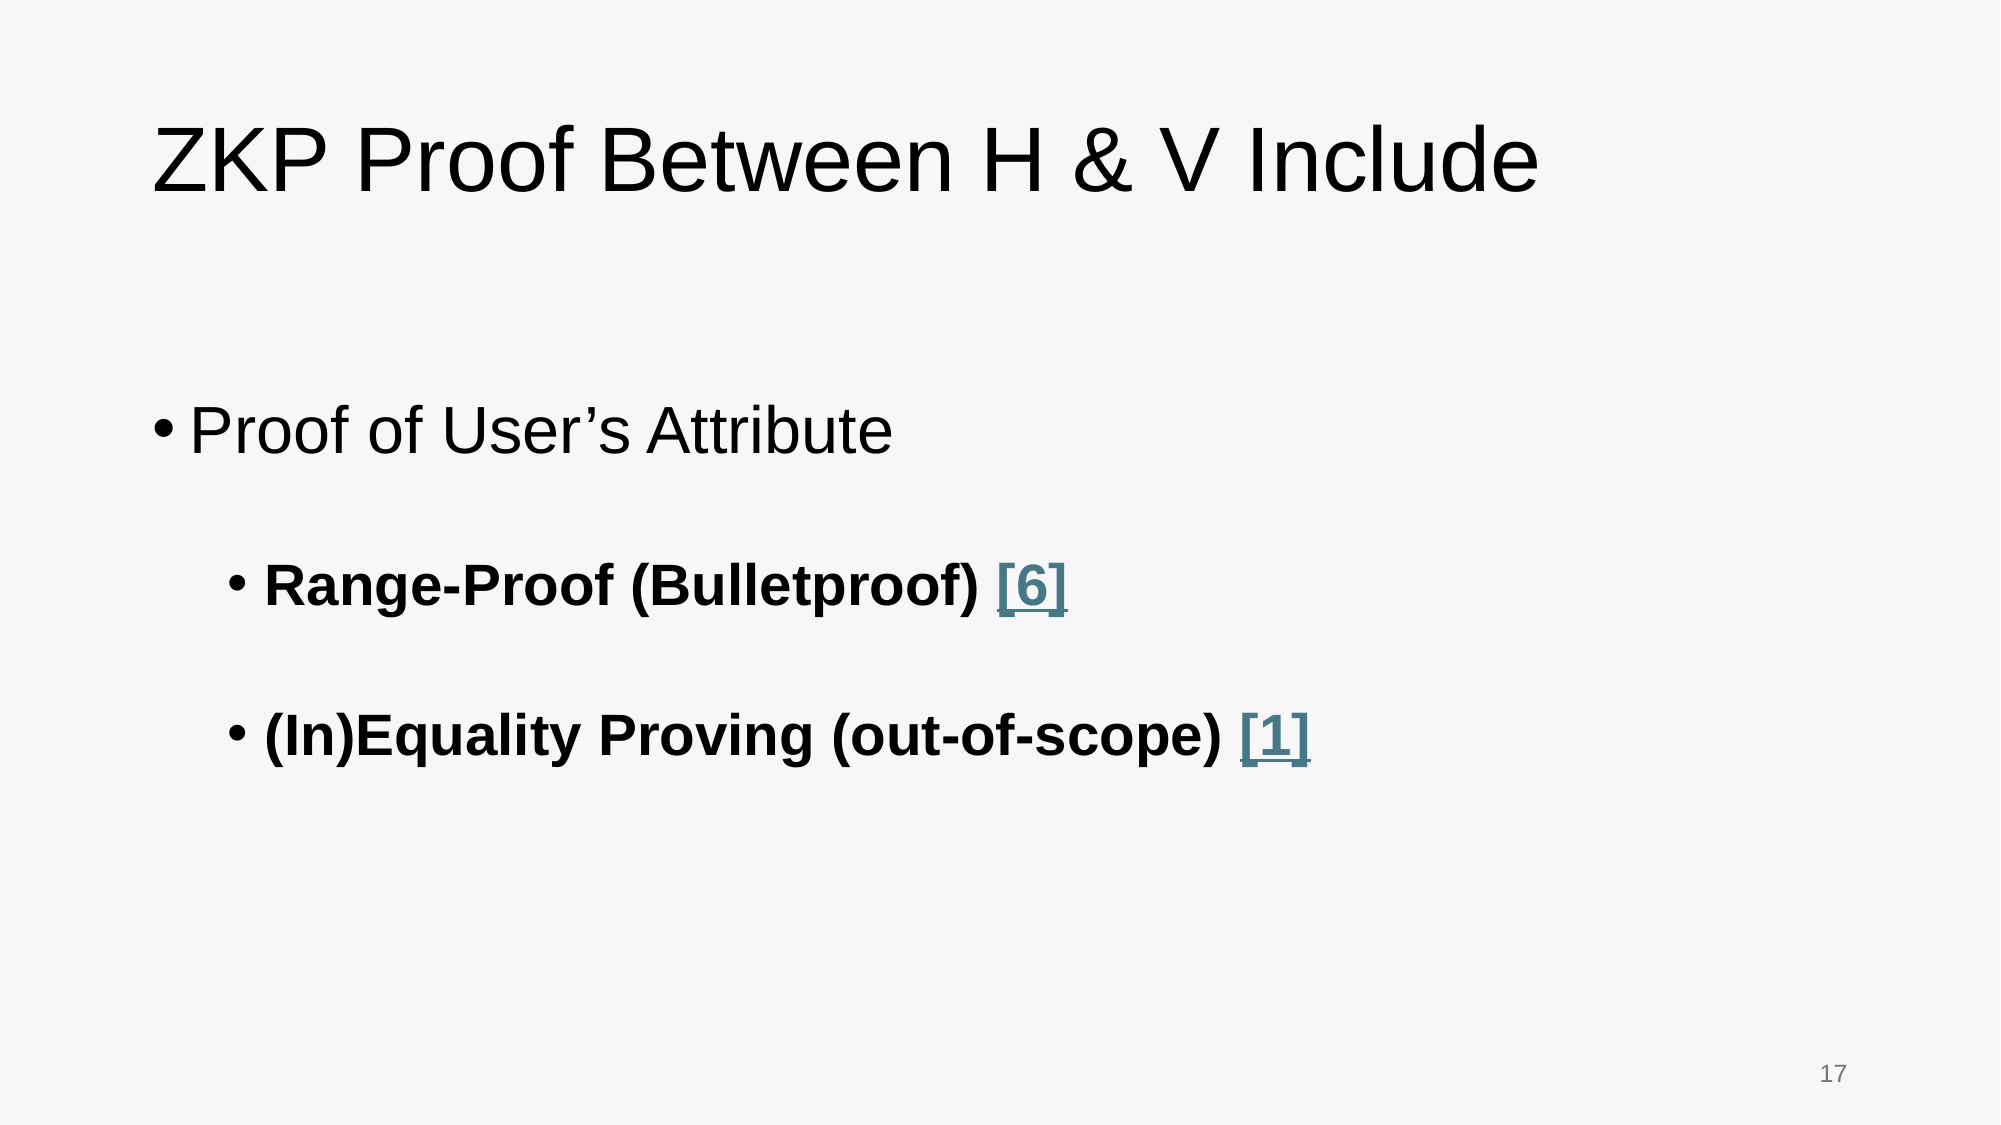

# ZKP Proof Between H & V Include
Proof of User’s Attribute
Range-Proof (Bulletproof) [6]
(In)Equality Proving (out-of-scope) [1]

17